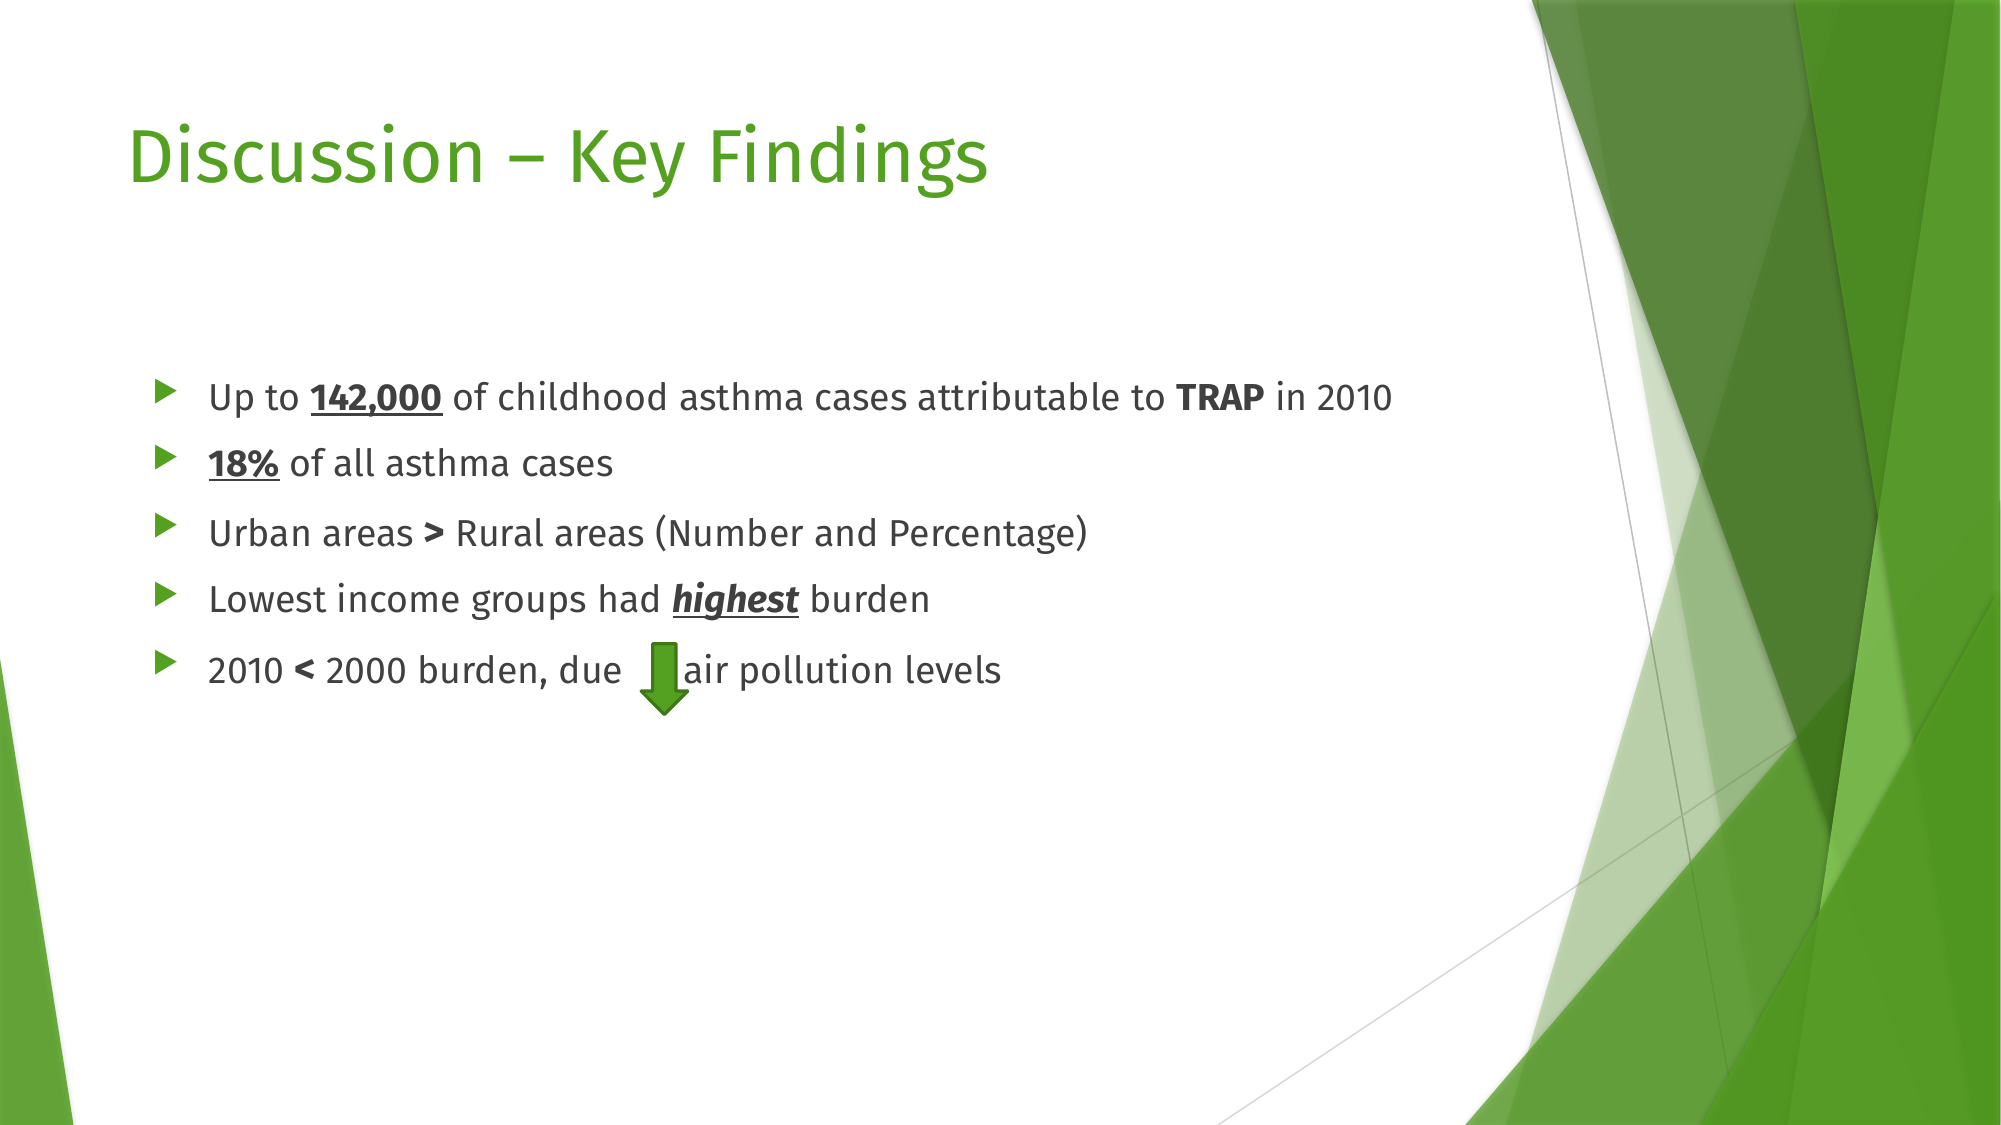

# Discussion – Key Findings

Up to 142,000 of childhood asthma cases attributable to TRAP in 2010
18% of all asthma cases
Urban areas > Rural areas (Number and Percentage)
Lowest income groups had highest burden
2010 < 2000 burden, due      air pollution levels